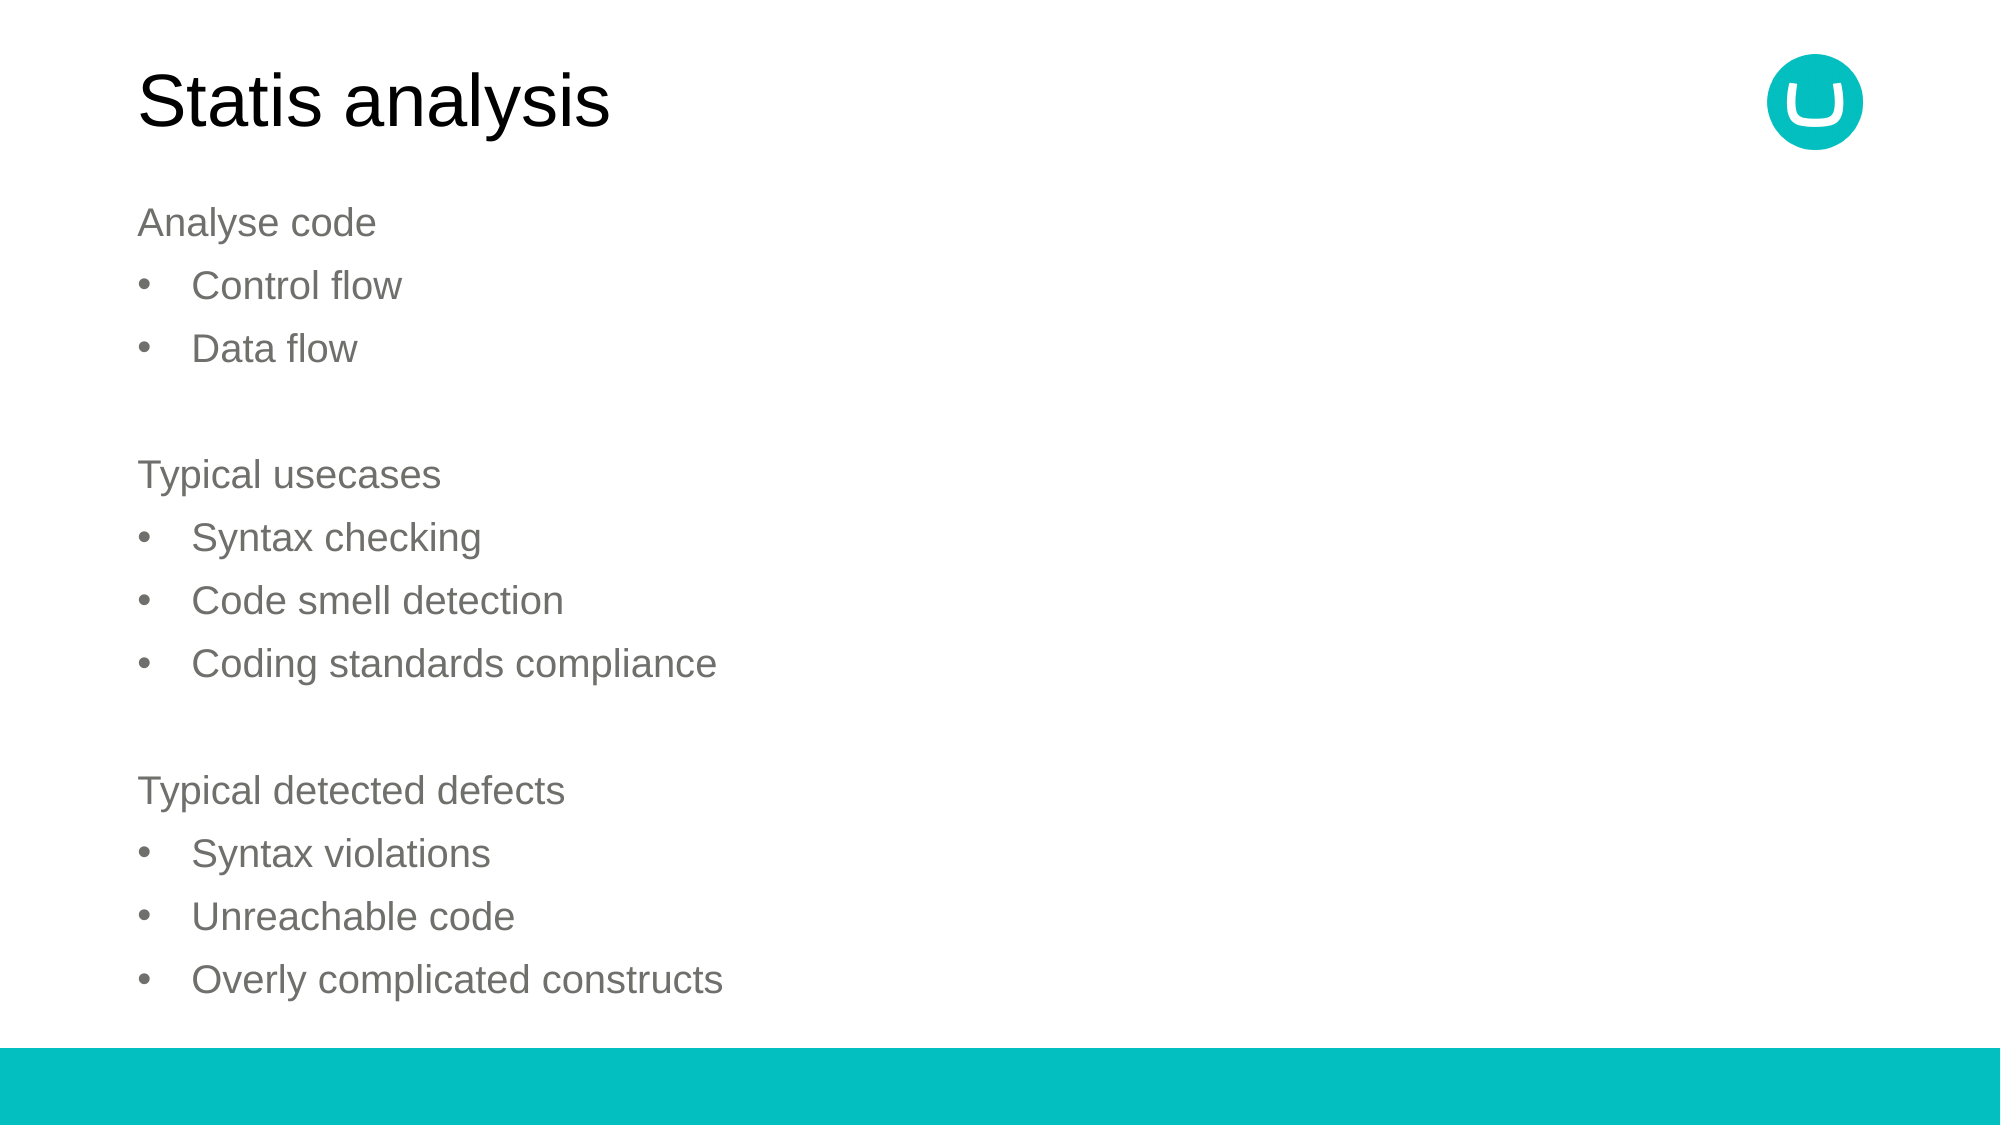

# Statis analysis
Analyse code
Control flow
Data flow

Typical usecases
Syntax checking
Code smell detection
Coding standards compliance

Typical detected defects
Syntax violations
Unreachable code
Overly complicated constructs